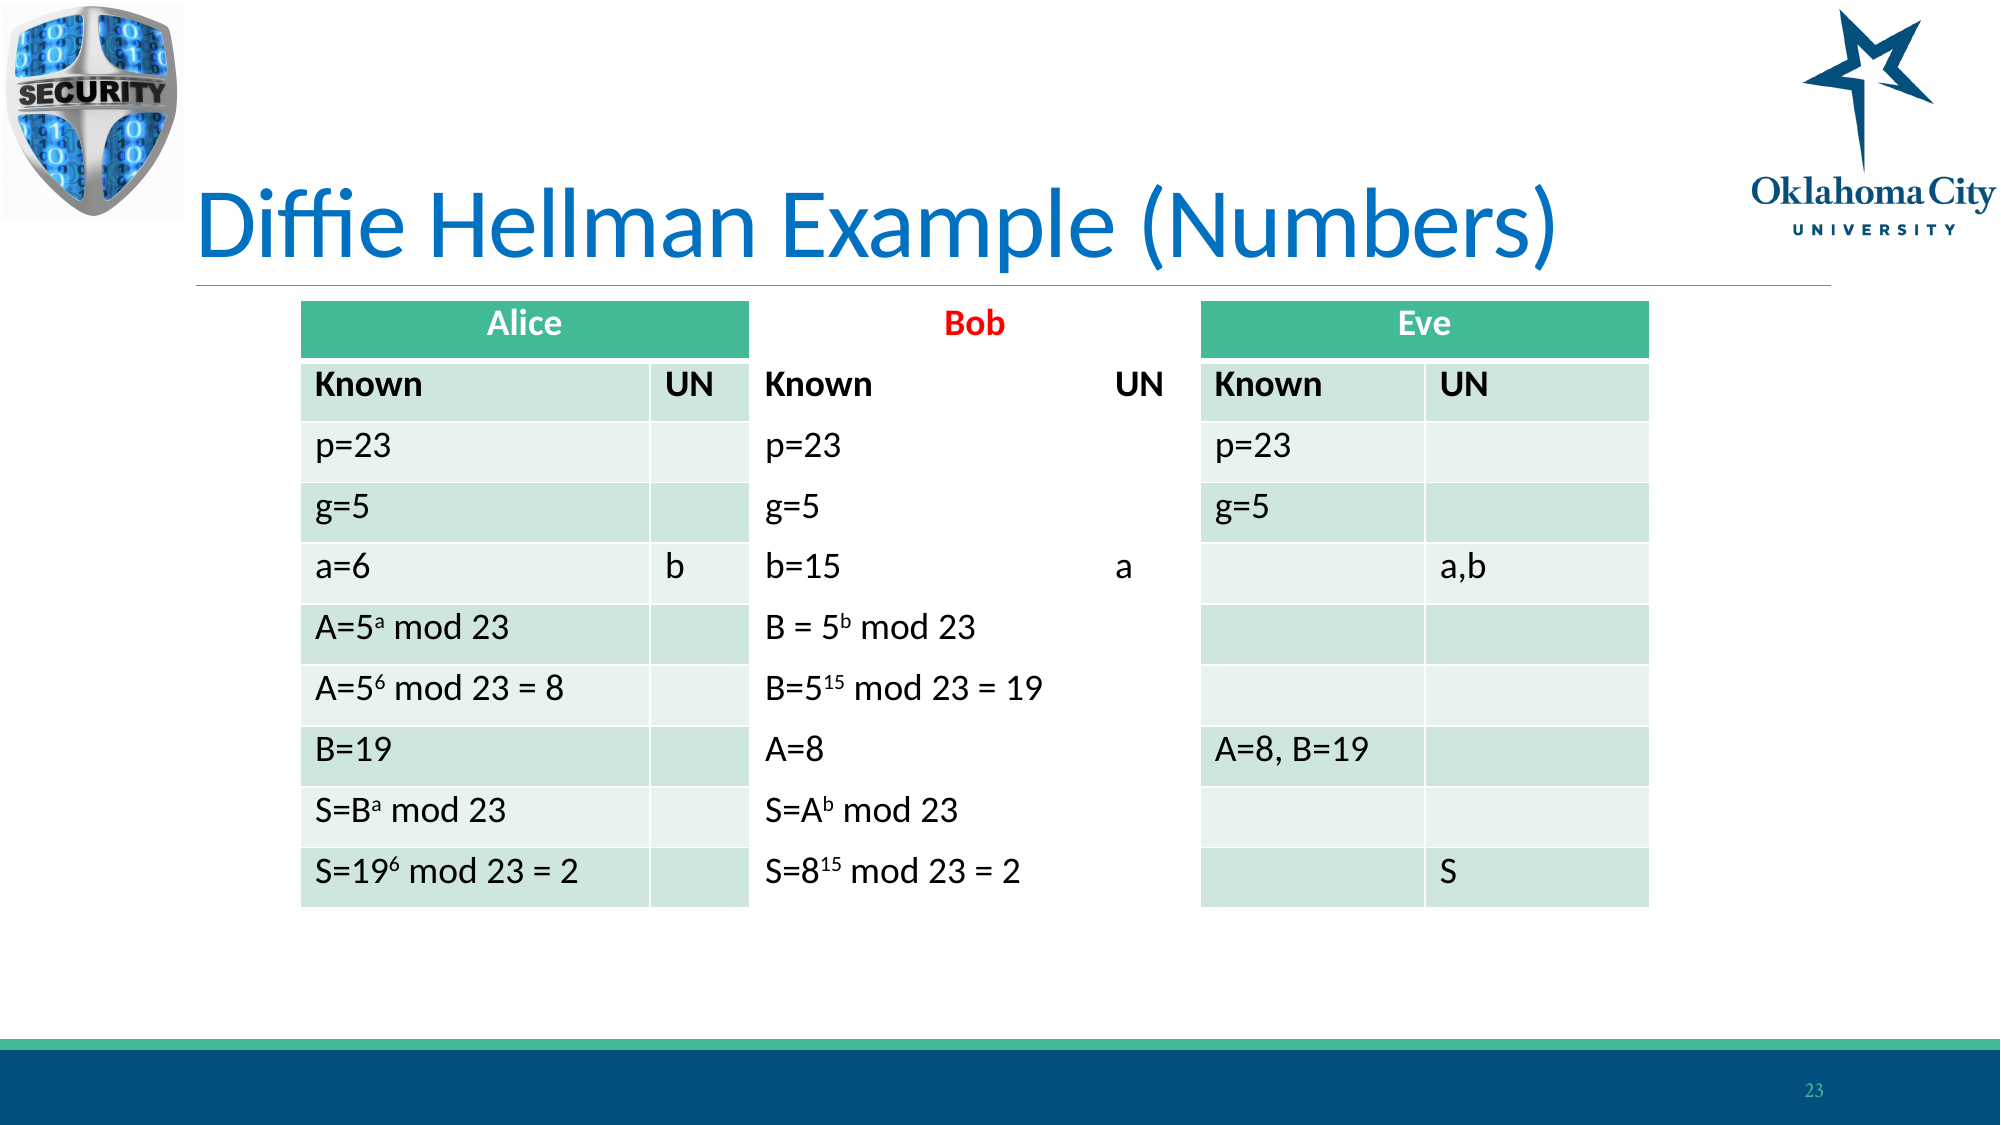

# Diffie Hellman Example (Numbers)
| Alice |  | Bob |  | Eve |  |
| --- | --- | --- | --- | --- | --- |
| Known | UN | Known | UN | Known | UN |
| p=23 |  | p=23 |  | p=23 |  |
| g=5 |  | g=5 |  | g=5 |  |
| a=6 | b | b=15 | a |  | a,b |
| A=5a mod 23 |  | B = 5b mod 23 |  |  |  |
| A=56 mod 23 = 8 |  | B=515 mod 23 = 19 |  |  |  |
| B=19 |  | A=8 |  | A=8, B=19 |  |
| S=Ba mod 23 |  | S=Ab mod 23 |  |  |  |
| S=196 mod 23 = 2 |  | S=815 mod 23 = 2 |  |  | S |
Public Key Cryptography
23